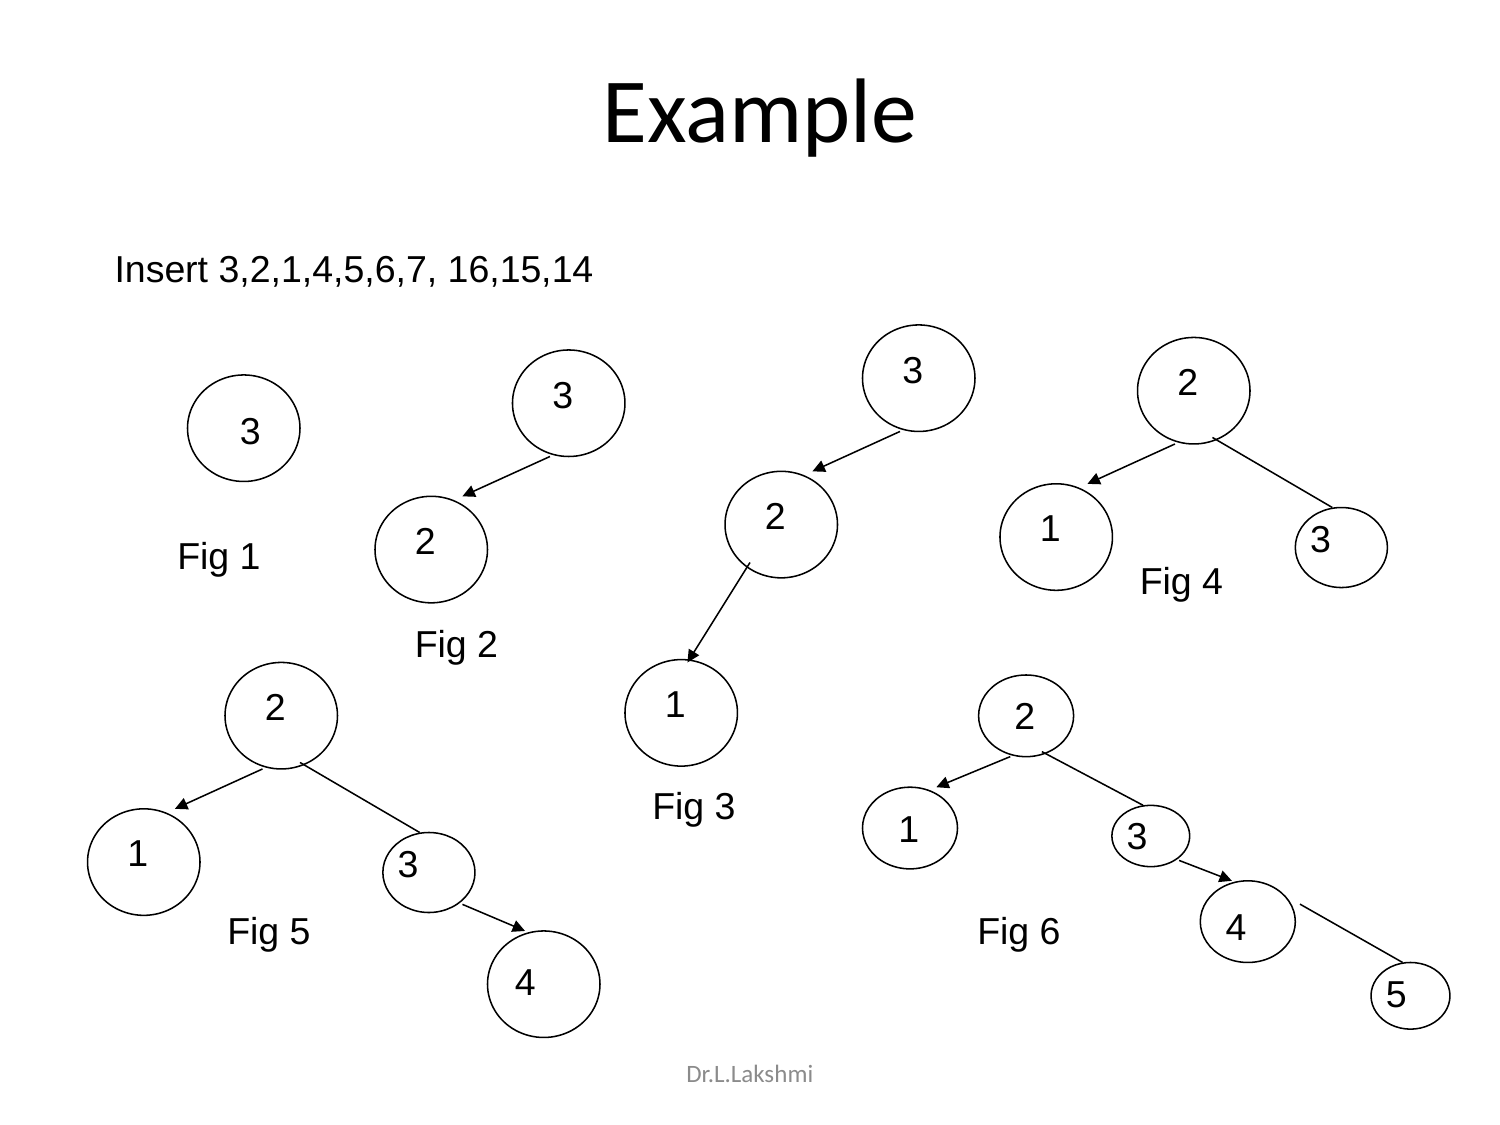

# Example
Insert 3,2,1,4,5,6,7, 16,15,14

3

2

1
Fig 3

2

1

3
Fig 4

3

2
Fig 2

3
Fig 1

2

1

3

4
Fig 5

2

1

3

4

5
Fig 6
Dr.L.Lakshmi